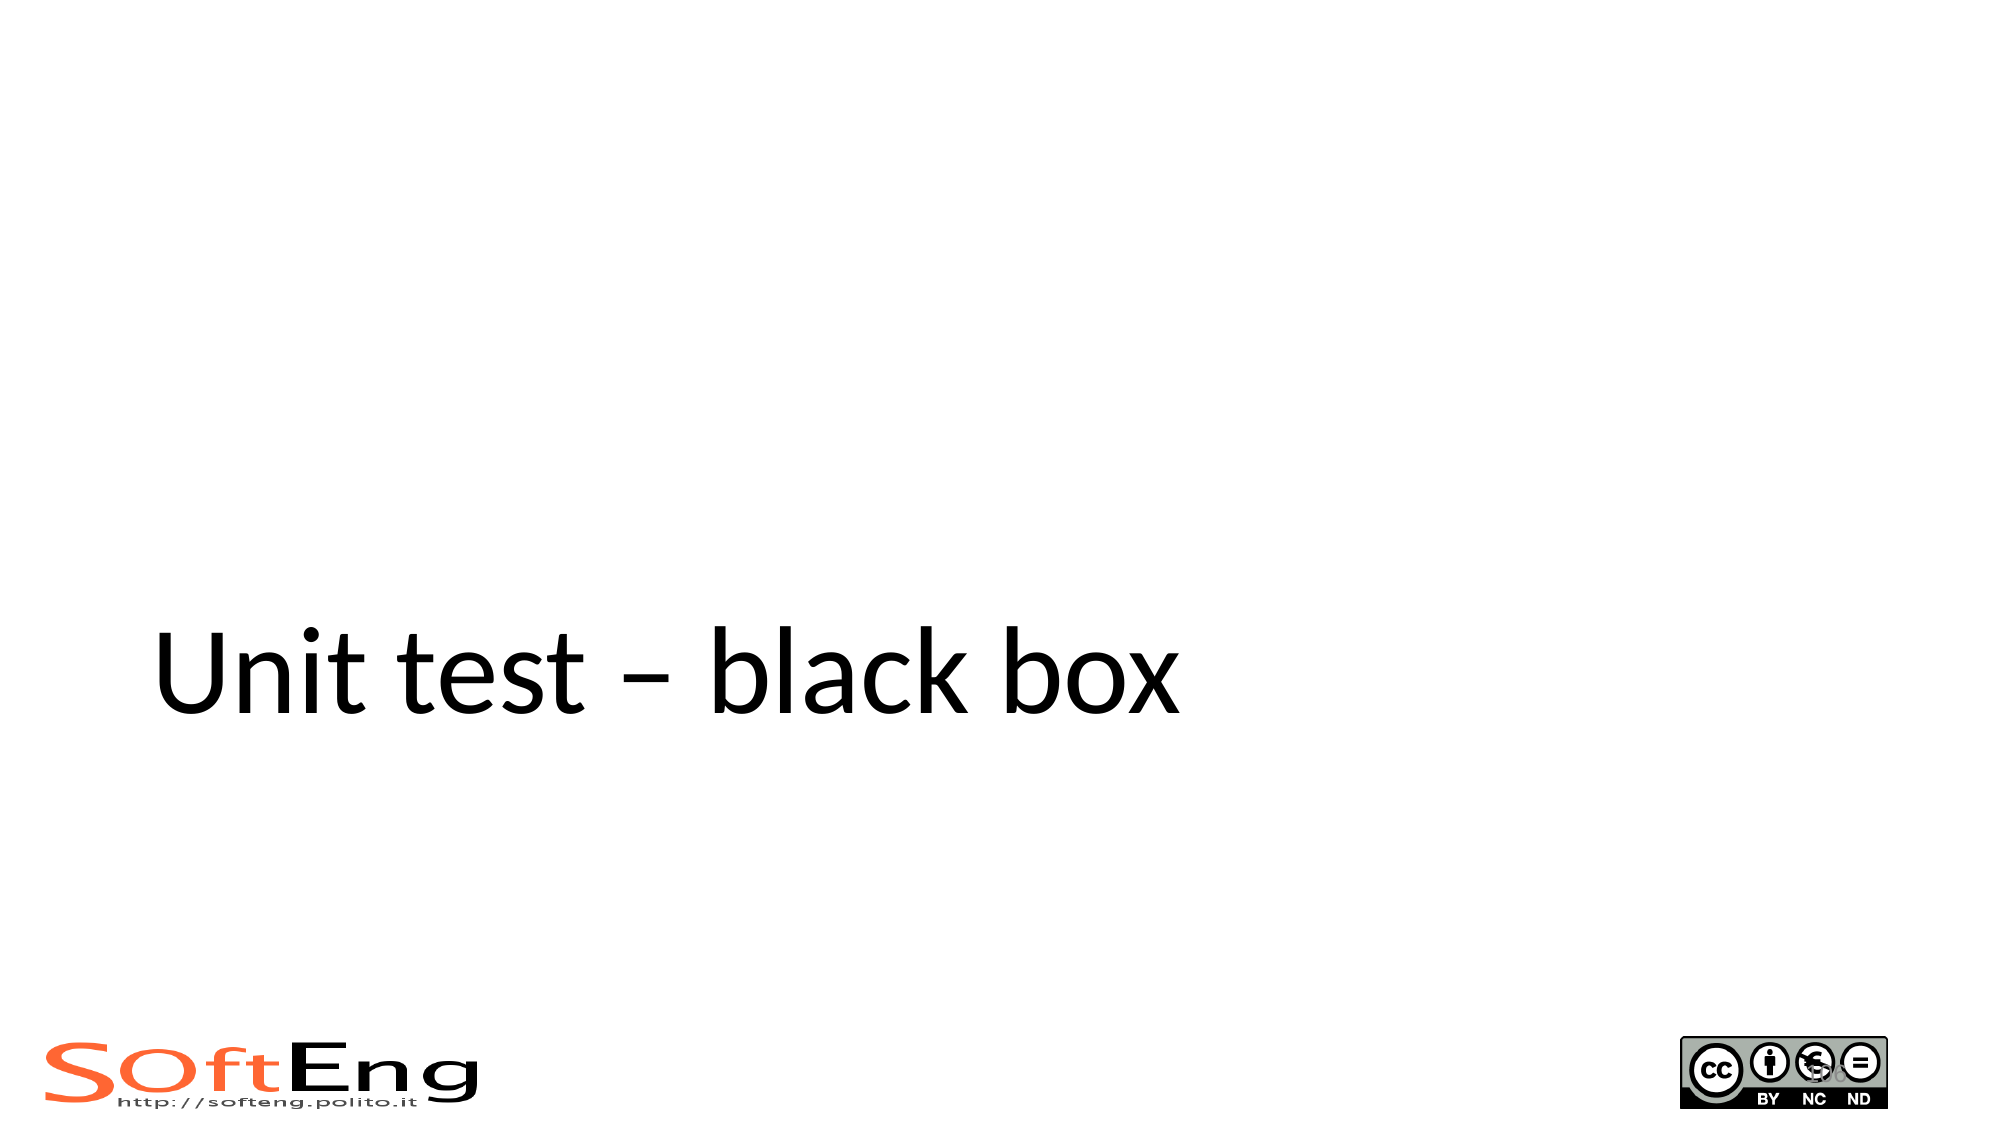

# Unit test – black box

106